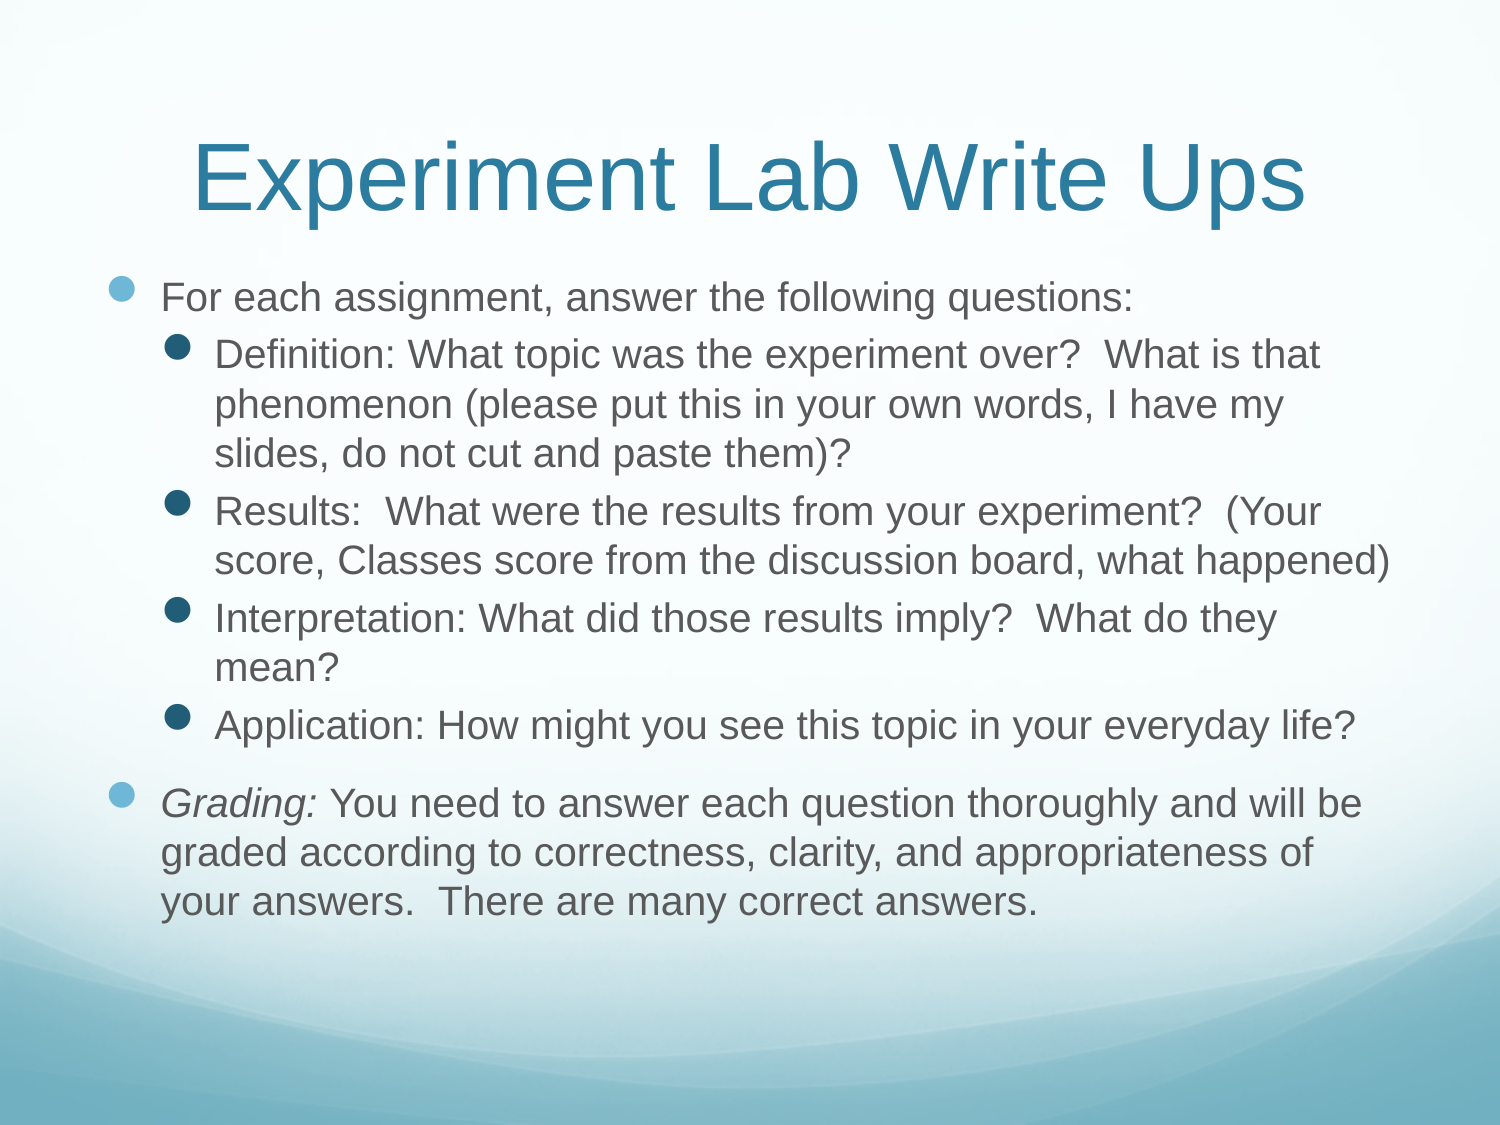

# Experiment Lab Write Ups
For each assignment, answer the following questions:
Definition: What topic was the experiment over?  What is that phenomenon (please put this in your own words, I have my slides, do not cut and paste them)?
Results:  What were the results from your experiment?  (Your score, Classes score from the discussion board, what happened)
Interpretation: What did those results imply?  What do they mean?
Application: How might you see this topic in your everyday life?
Grading: You need to answer each question thoroughly and will be graded according to correctness, clarity, and appropriateness of your answers.  There are many correct answers.